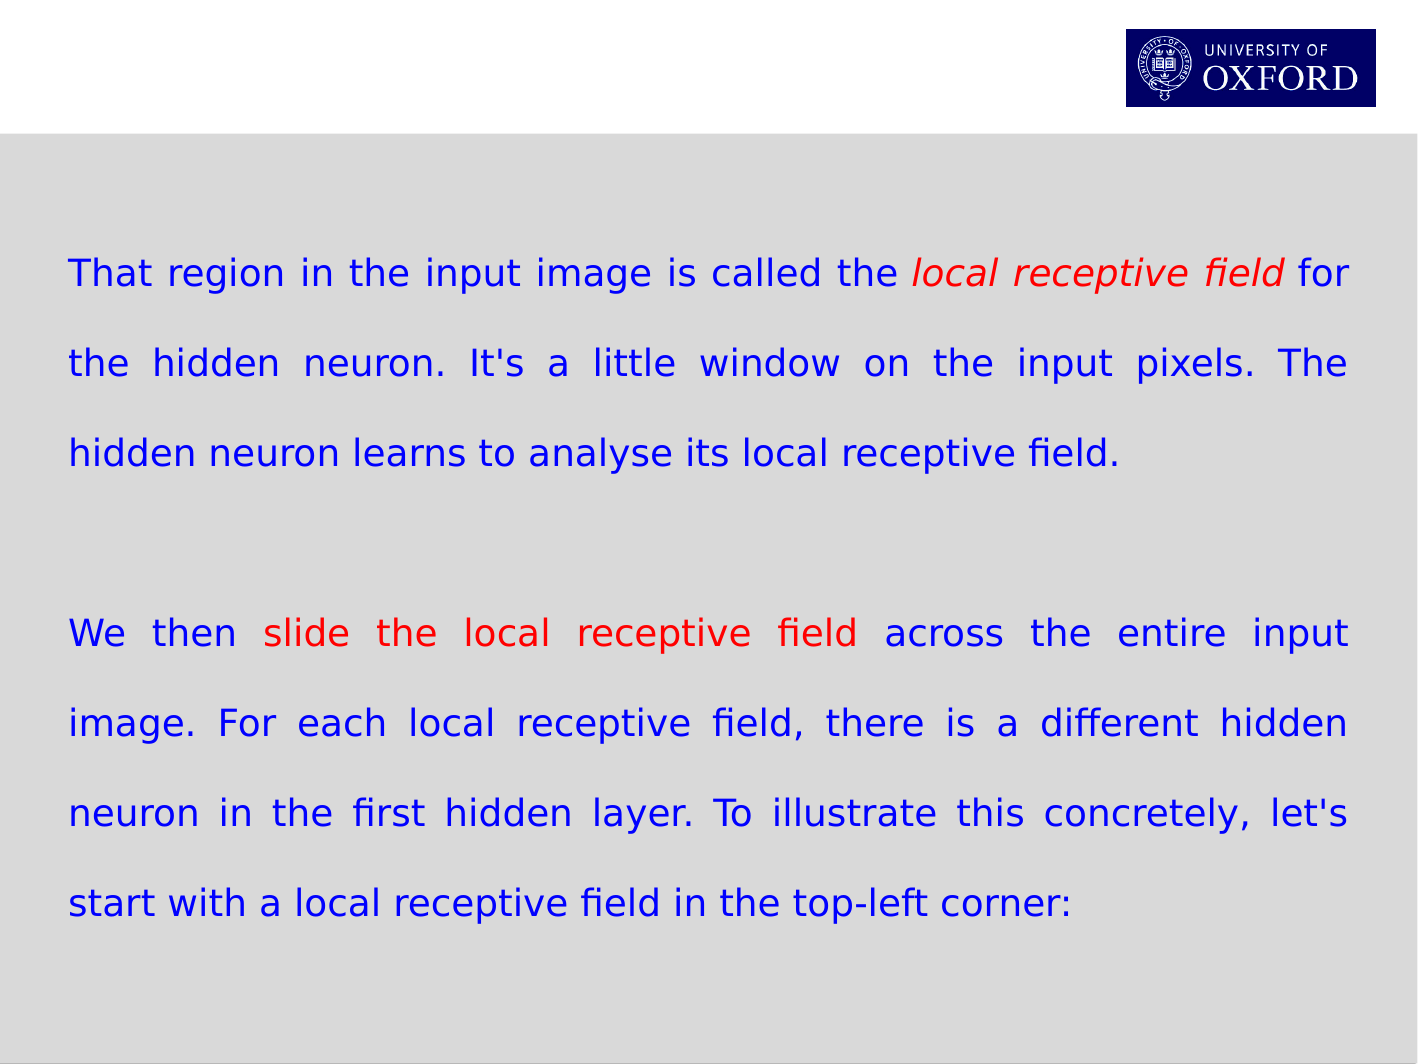

That region in the input image is called the local receptive field for the hidden neuron. It's a little window on the input pixels. The hidden neuron learns to analyse its local receptive field.

We then slide the local receptive field across the entire input image. For each local receptive field, there is a different hidden neuron in the first hidden layer. To illustrate this concretely, let's start with a local receptive field in the top-left corner: